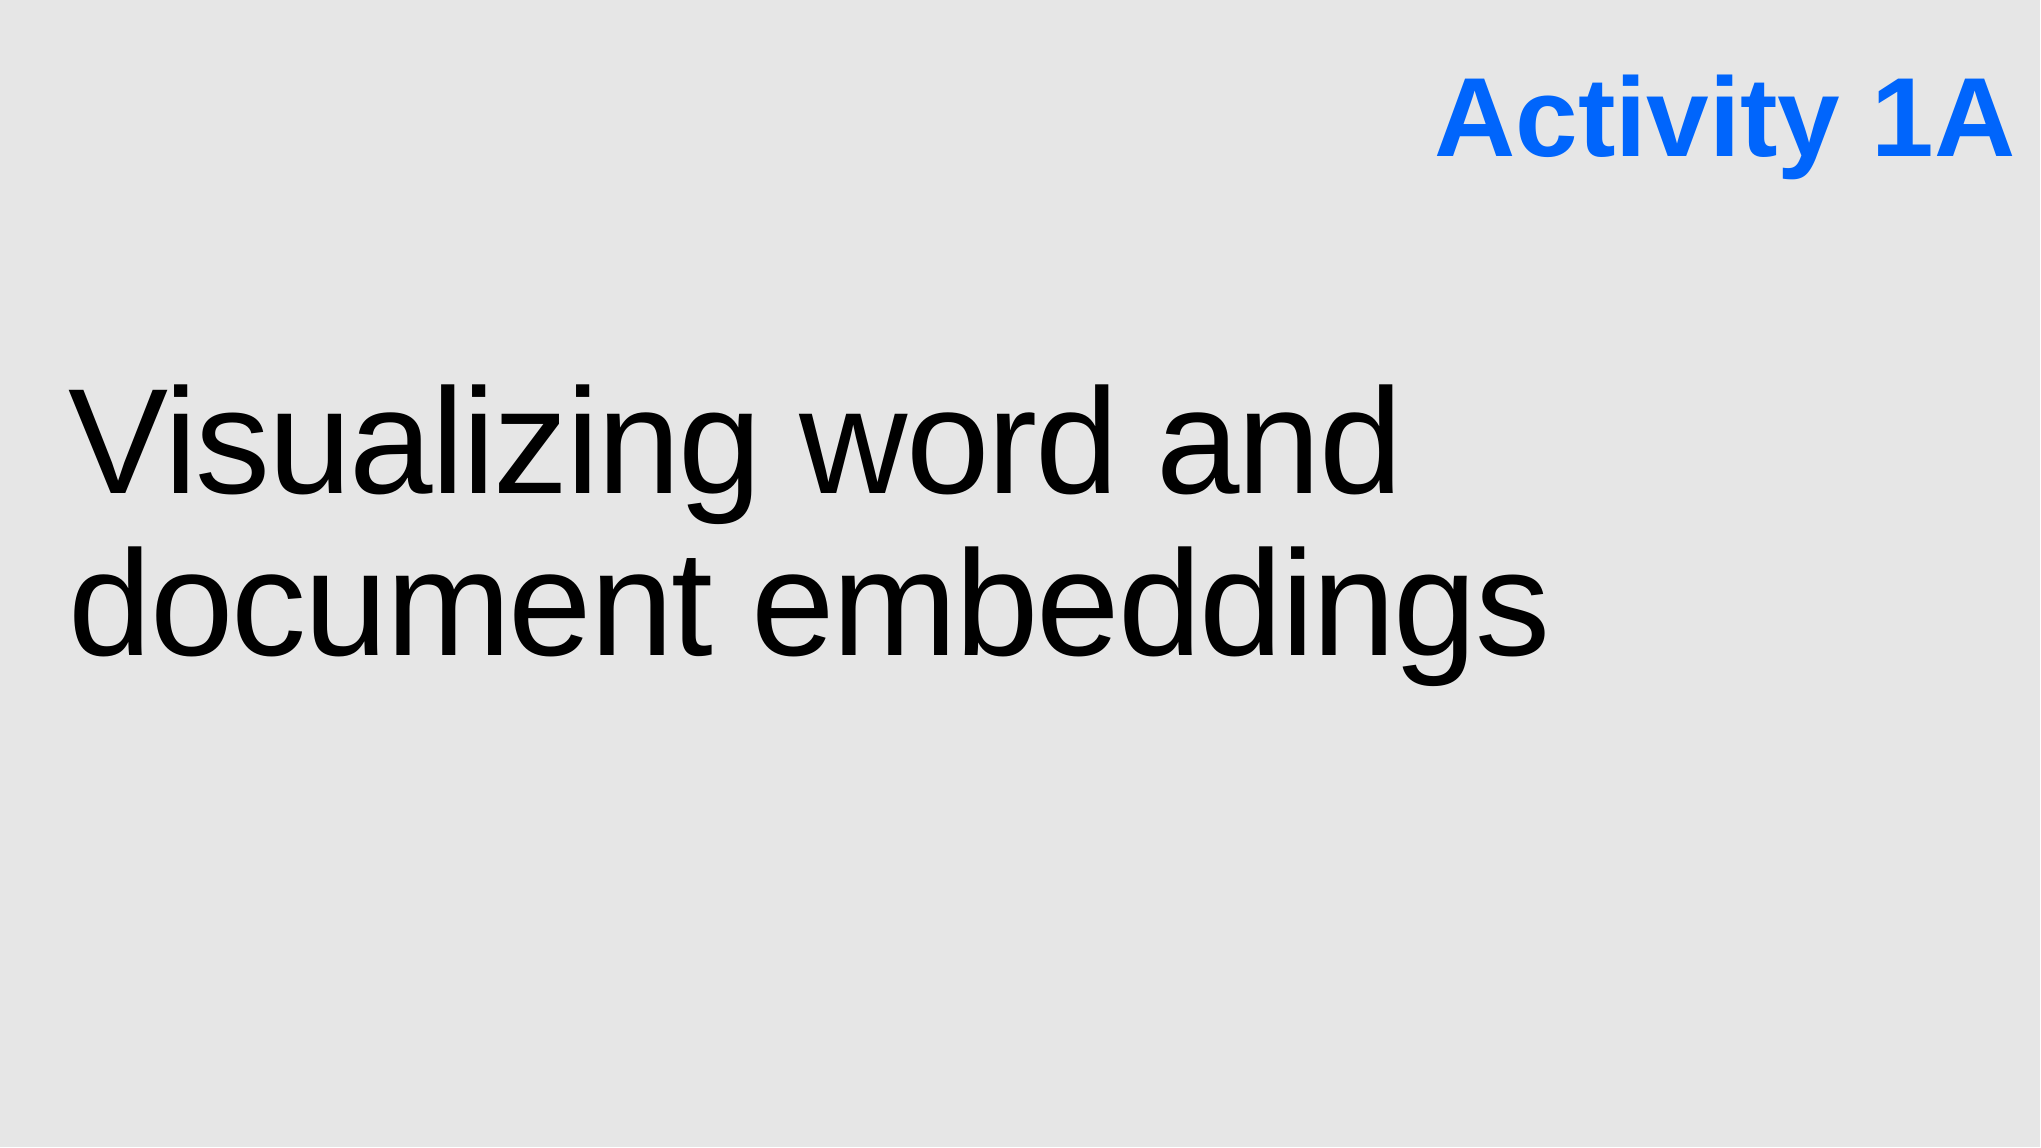

Activity 1A
# Visualizing word and document embeddings